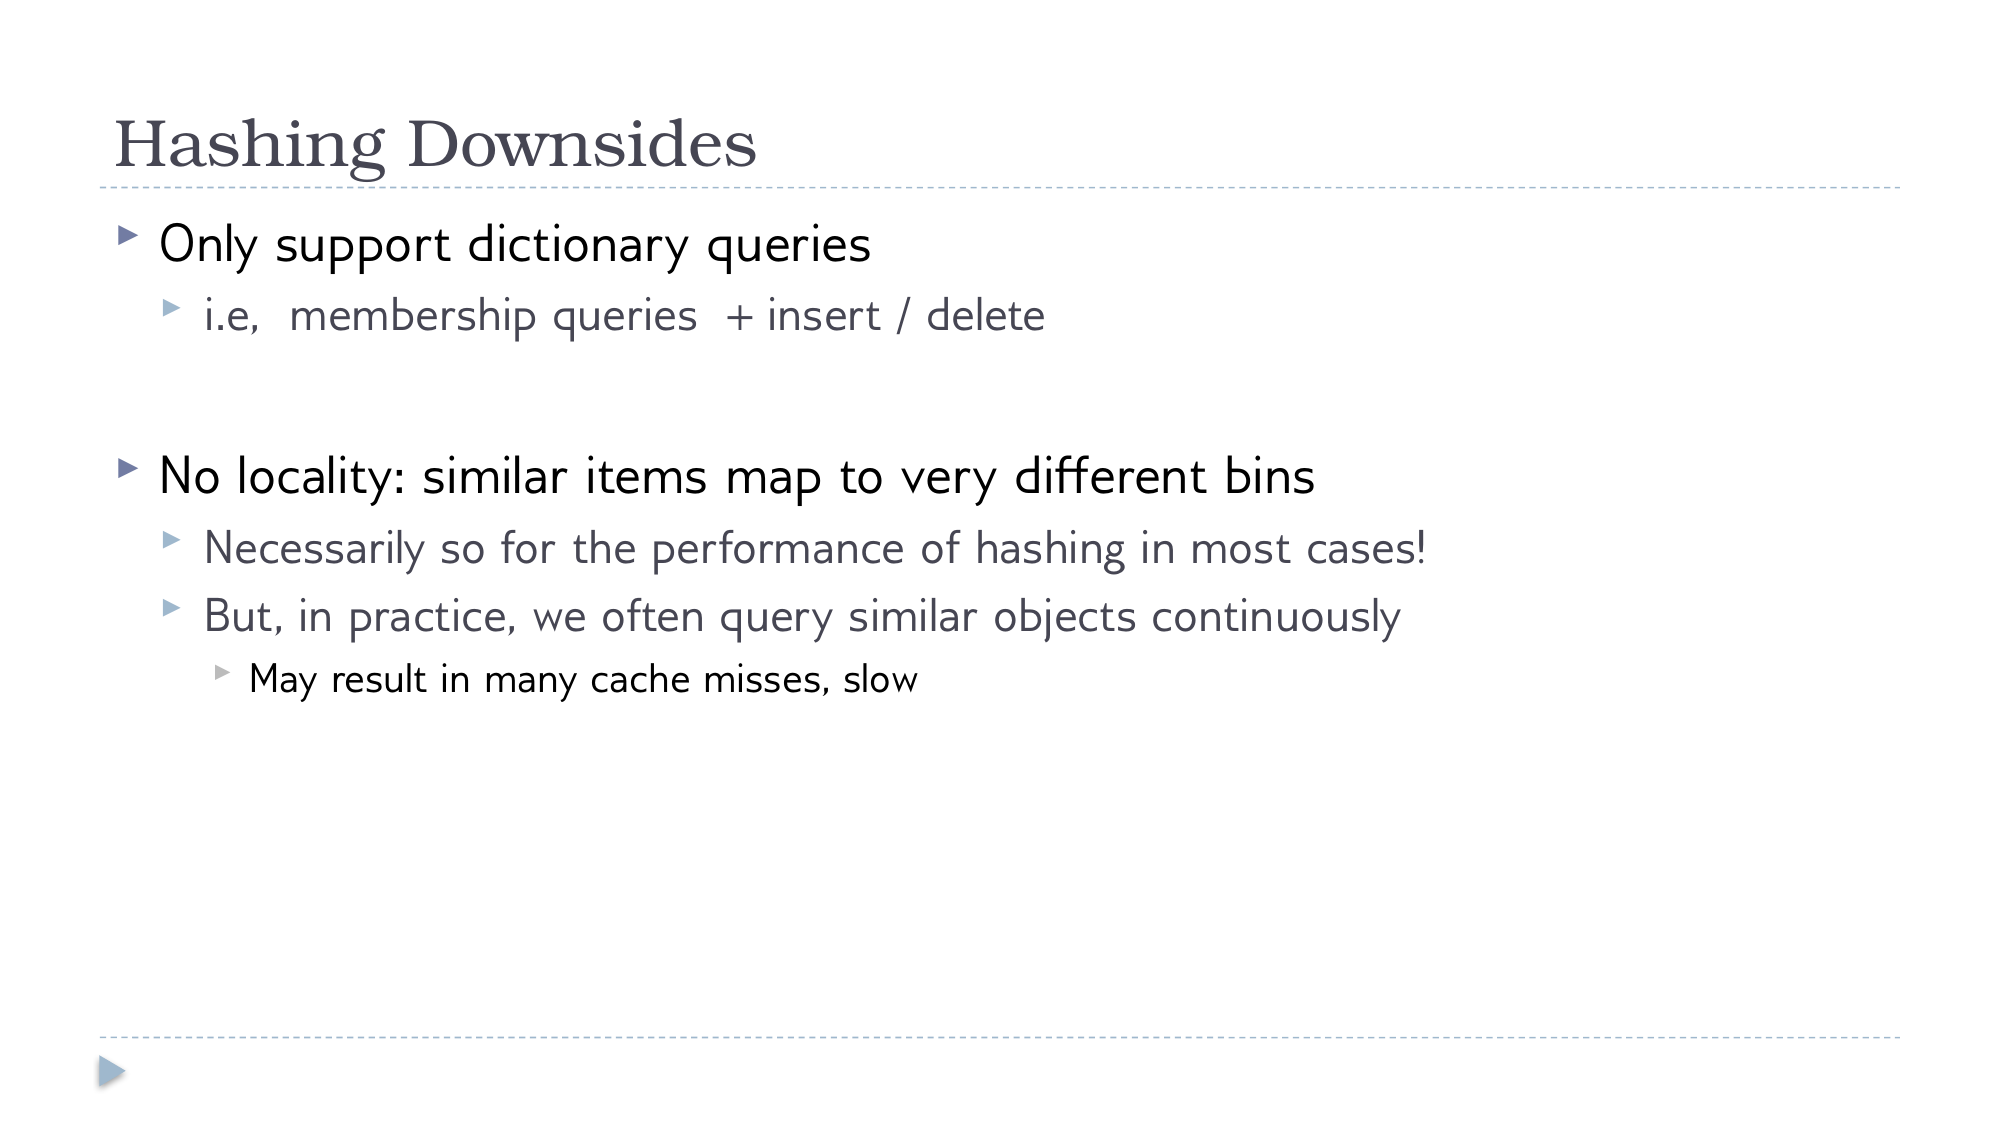

# Hashing Downsides
Only support dictionary queries
i.e,  membership queries  + insert / delete

No locality: similar items map to very different bins
Necessarily so for the performance of hashing in most cases!
But, in practice, we often query similar objects continuously
May result in many cache misses, slow